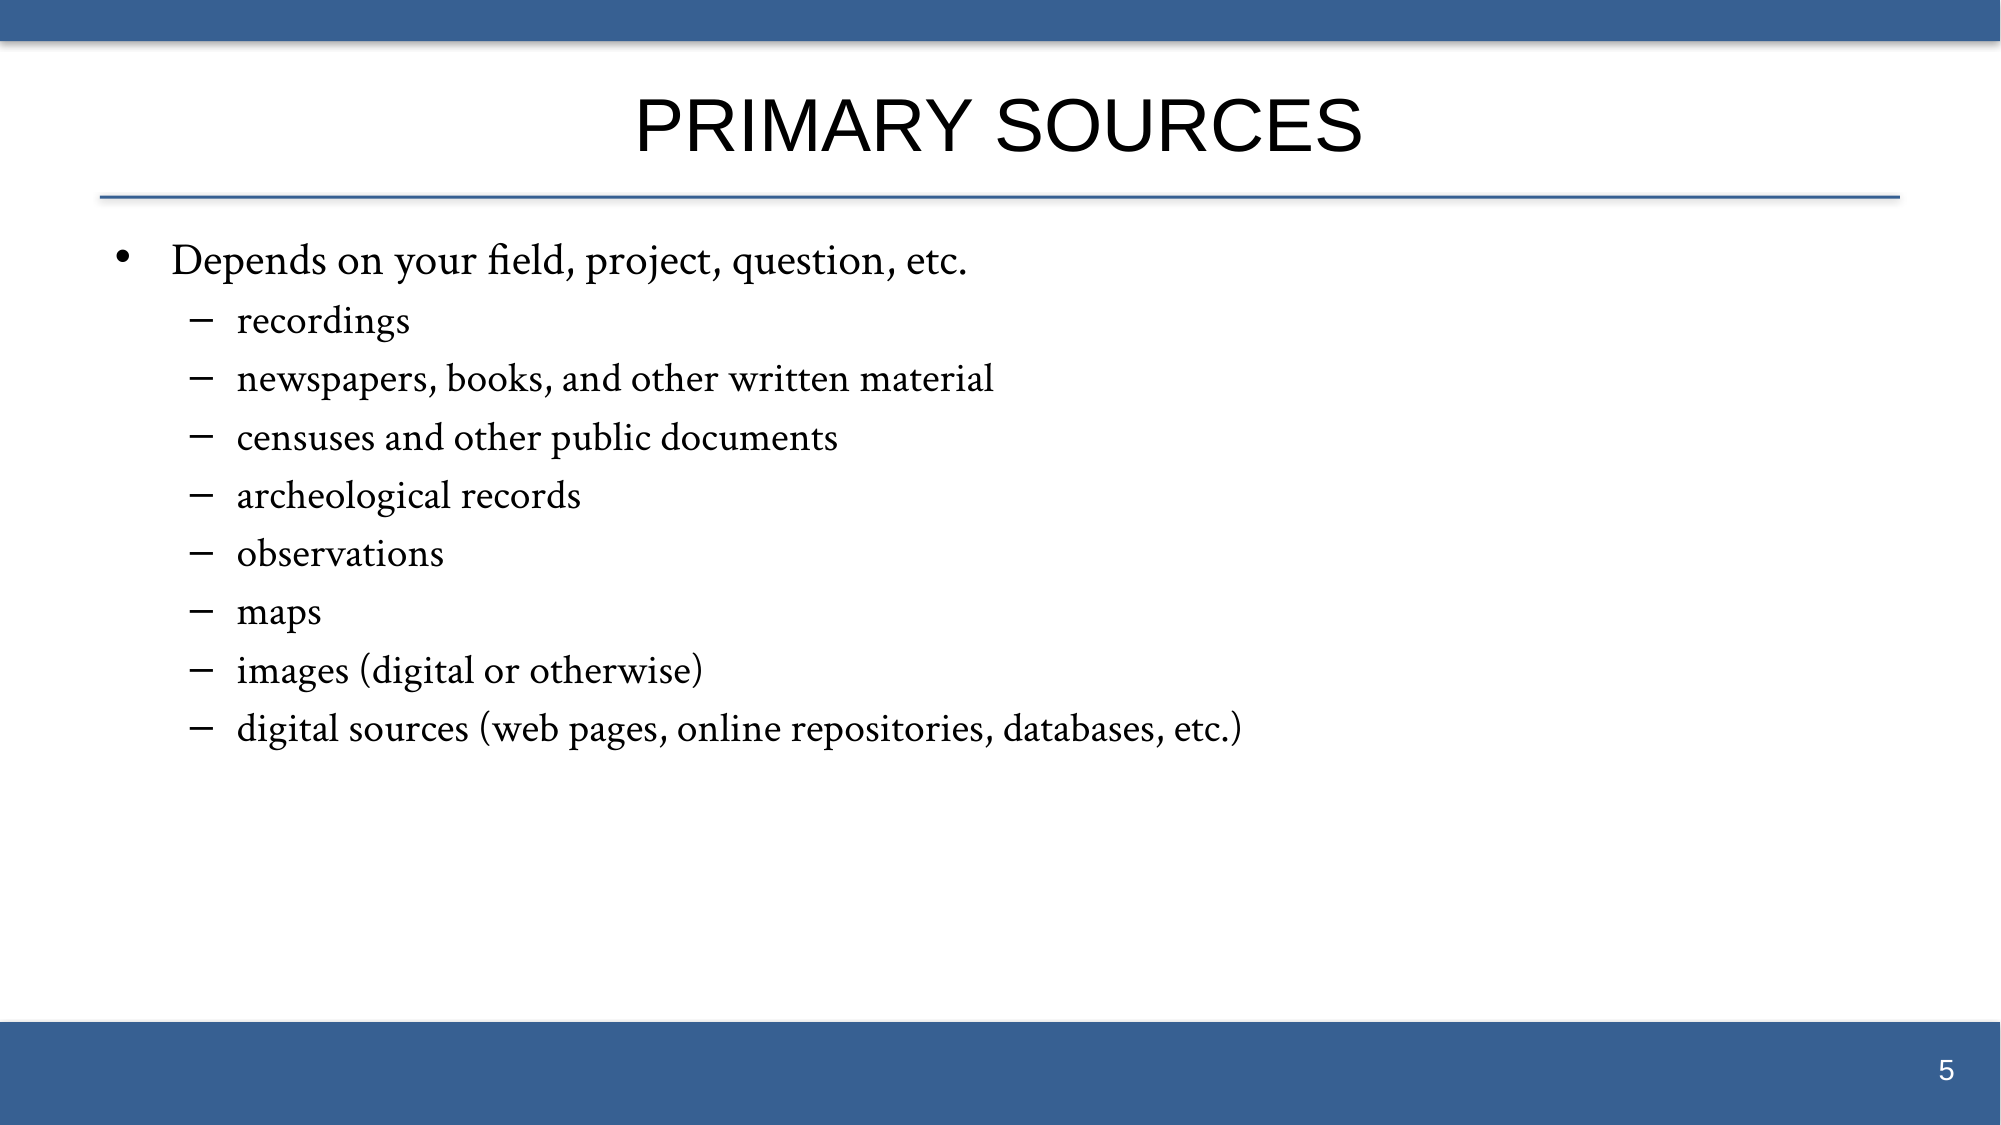

# Primary sources
Depends on your field, project, question, etc.
recordings
newspapers, books, and other written material
censuses and other public documents
archeological records
observations
maps
images (digital or otherwise)
digital sources (web pages, online repositories, databases, etc.)
5